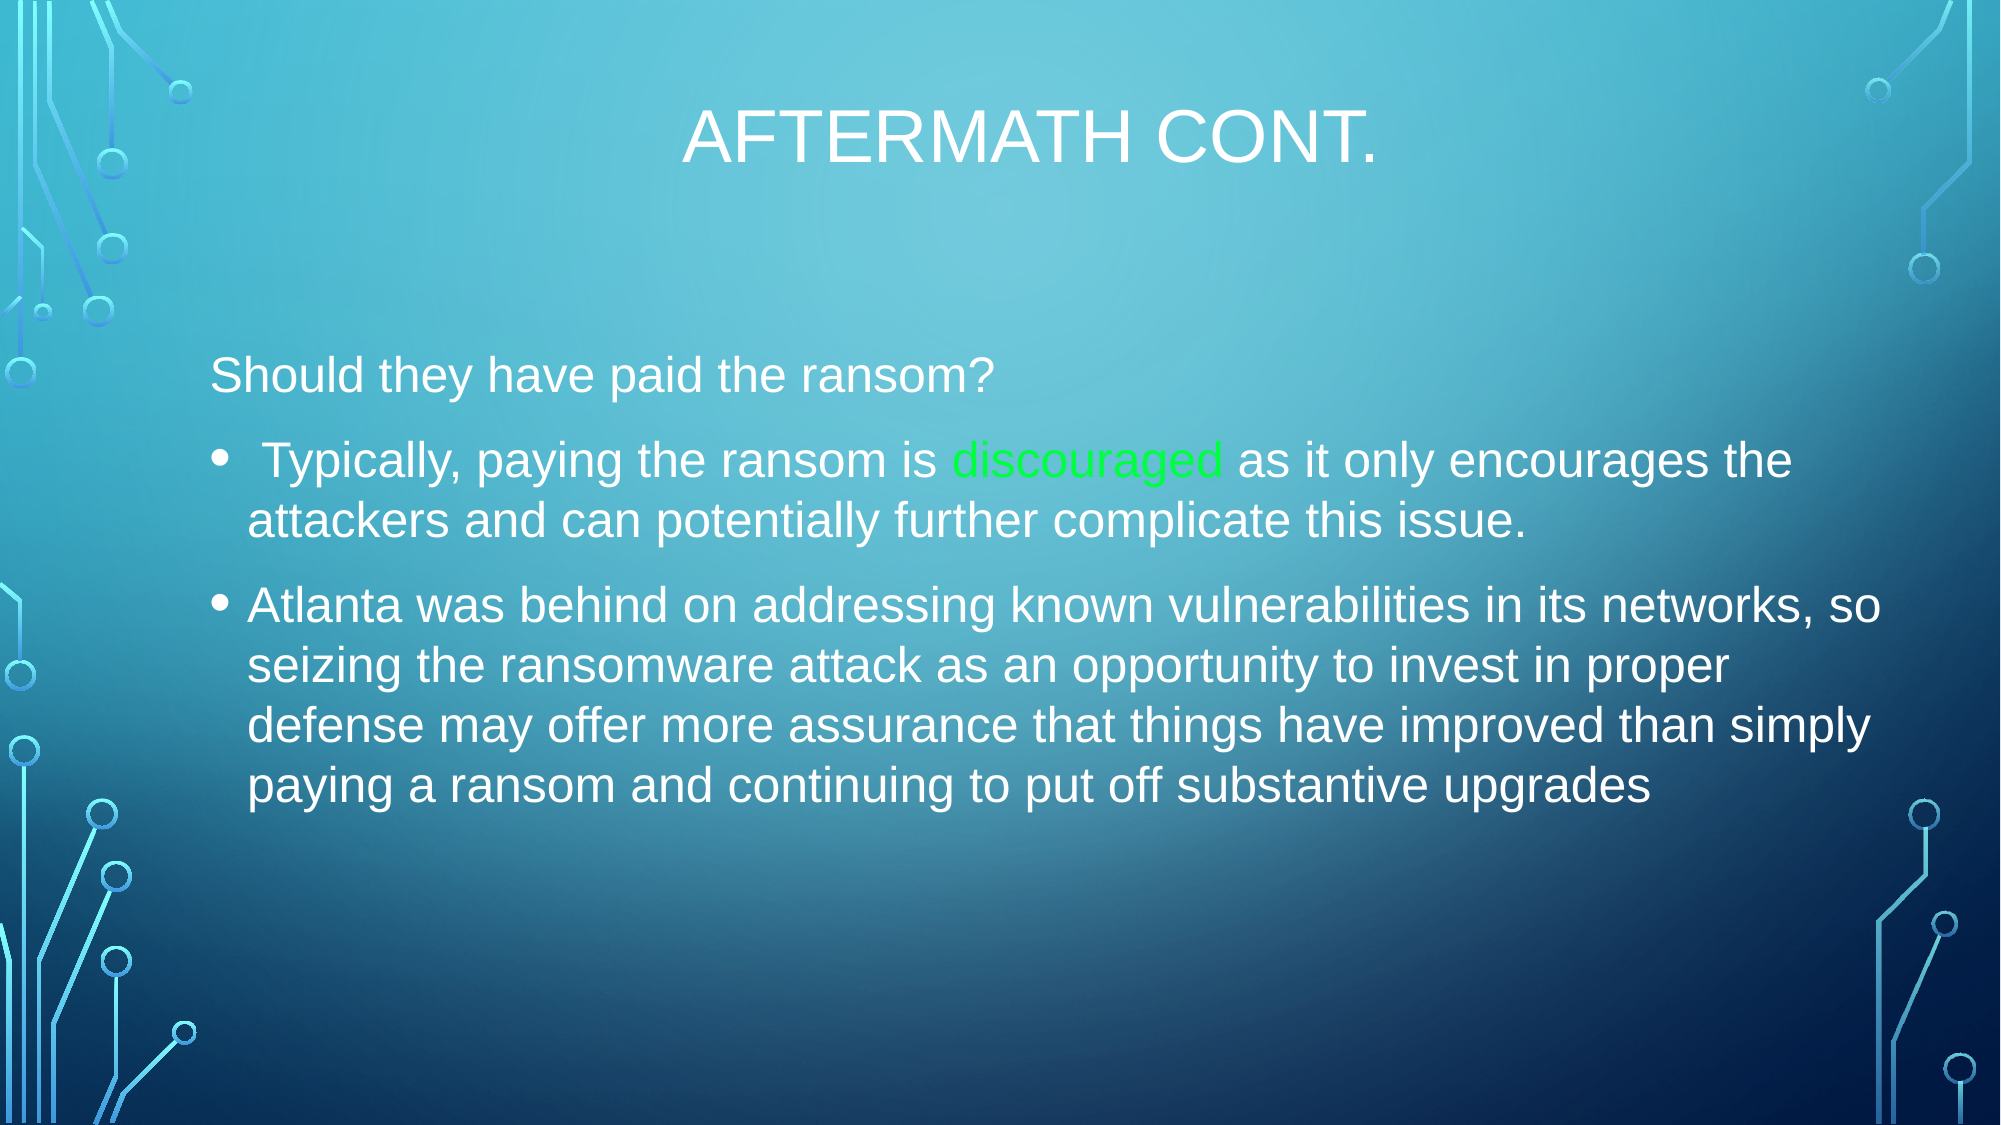

Aftermath Cont.
Should they have paid the ransom?
 Typically, paying the ransom is discouraged as it only encourages the attackers and can potentially further complicate this issue.
Atlanta was behind on addressing known vulnerabilities in its networks, so seizing the ransomware attack as an opportunity to invest in proper defense may offer more assurance that things have improved than simply paying a ransom and continuing to put off substantive upgrades